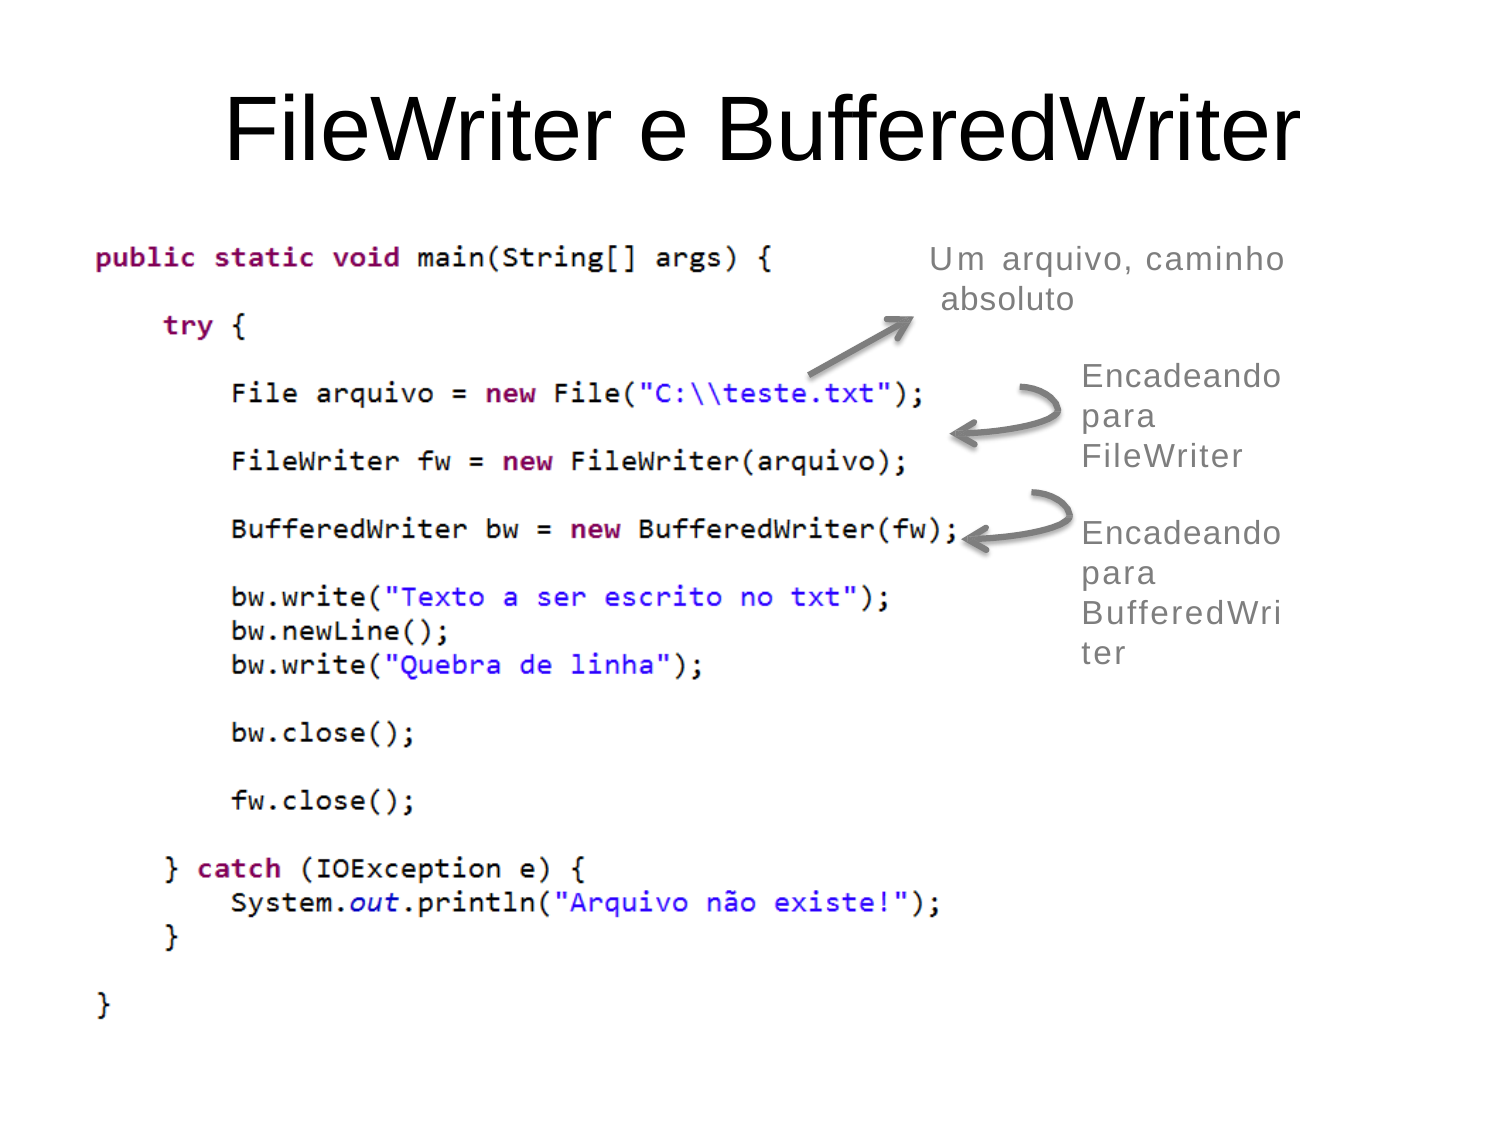

# FileWriter e BufferedWriter
Um arquivo, caminho  absoluto
Encadeando para
FileWriter
Encadeando para
BufferedWriter